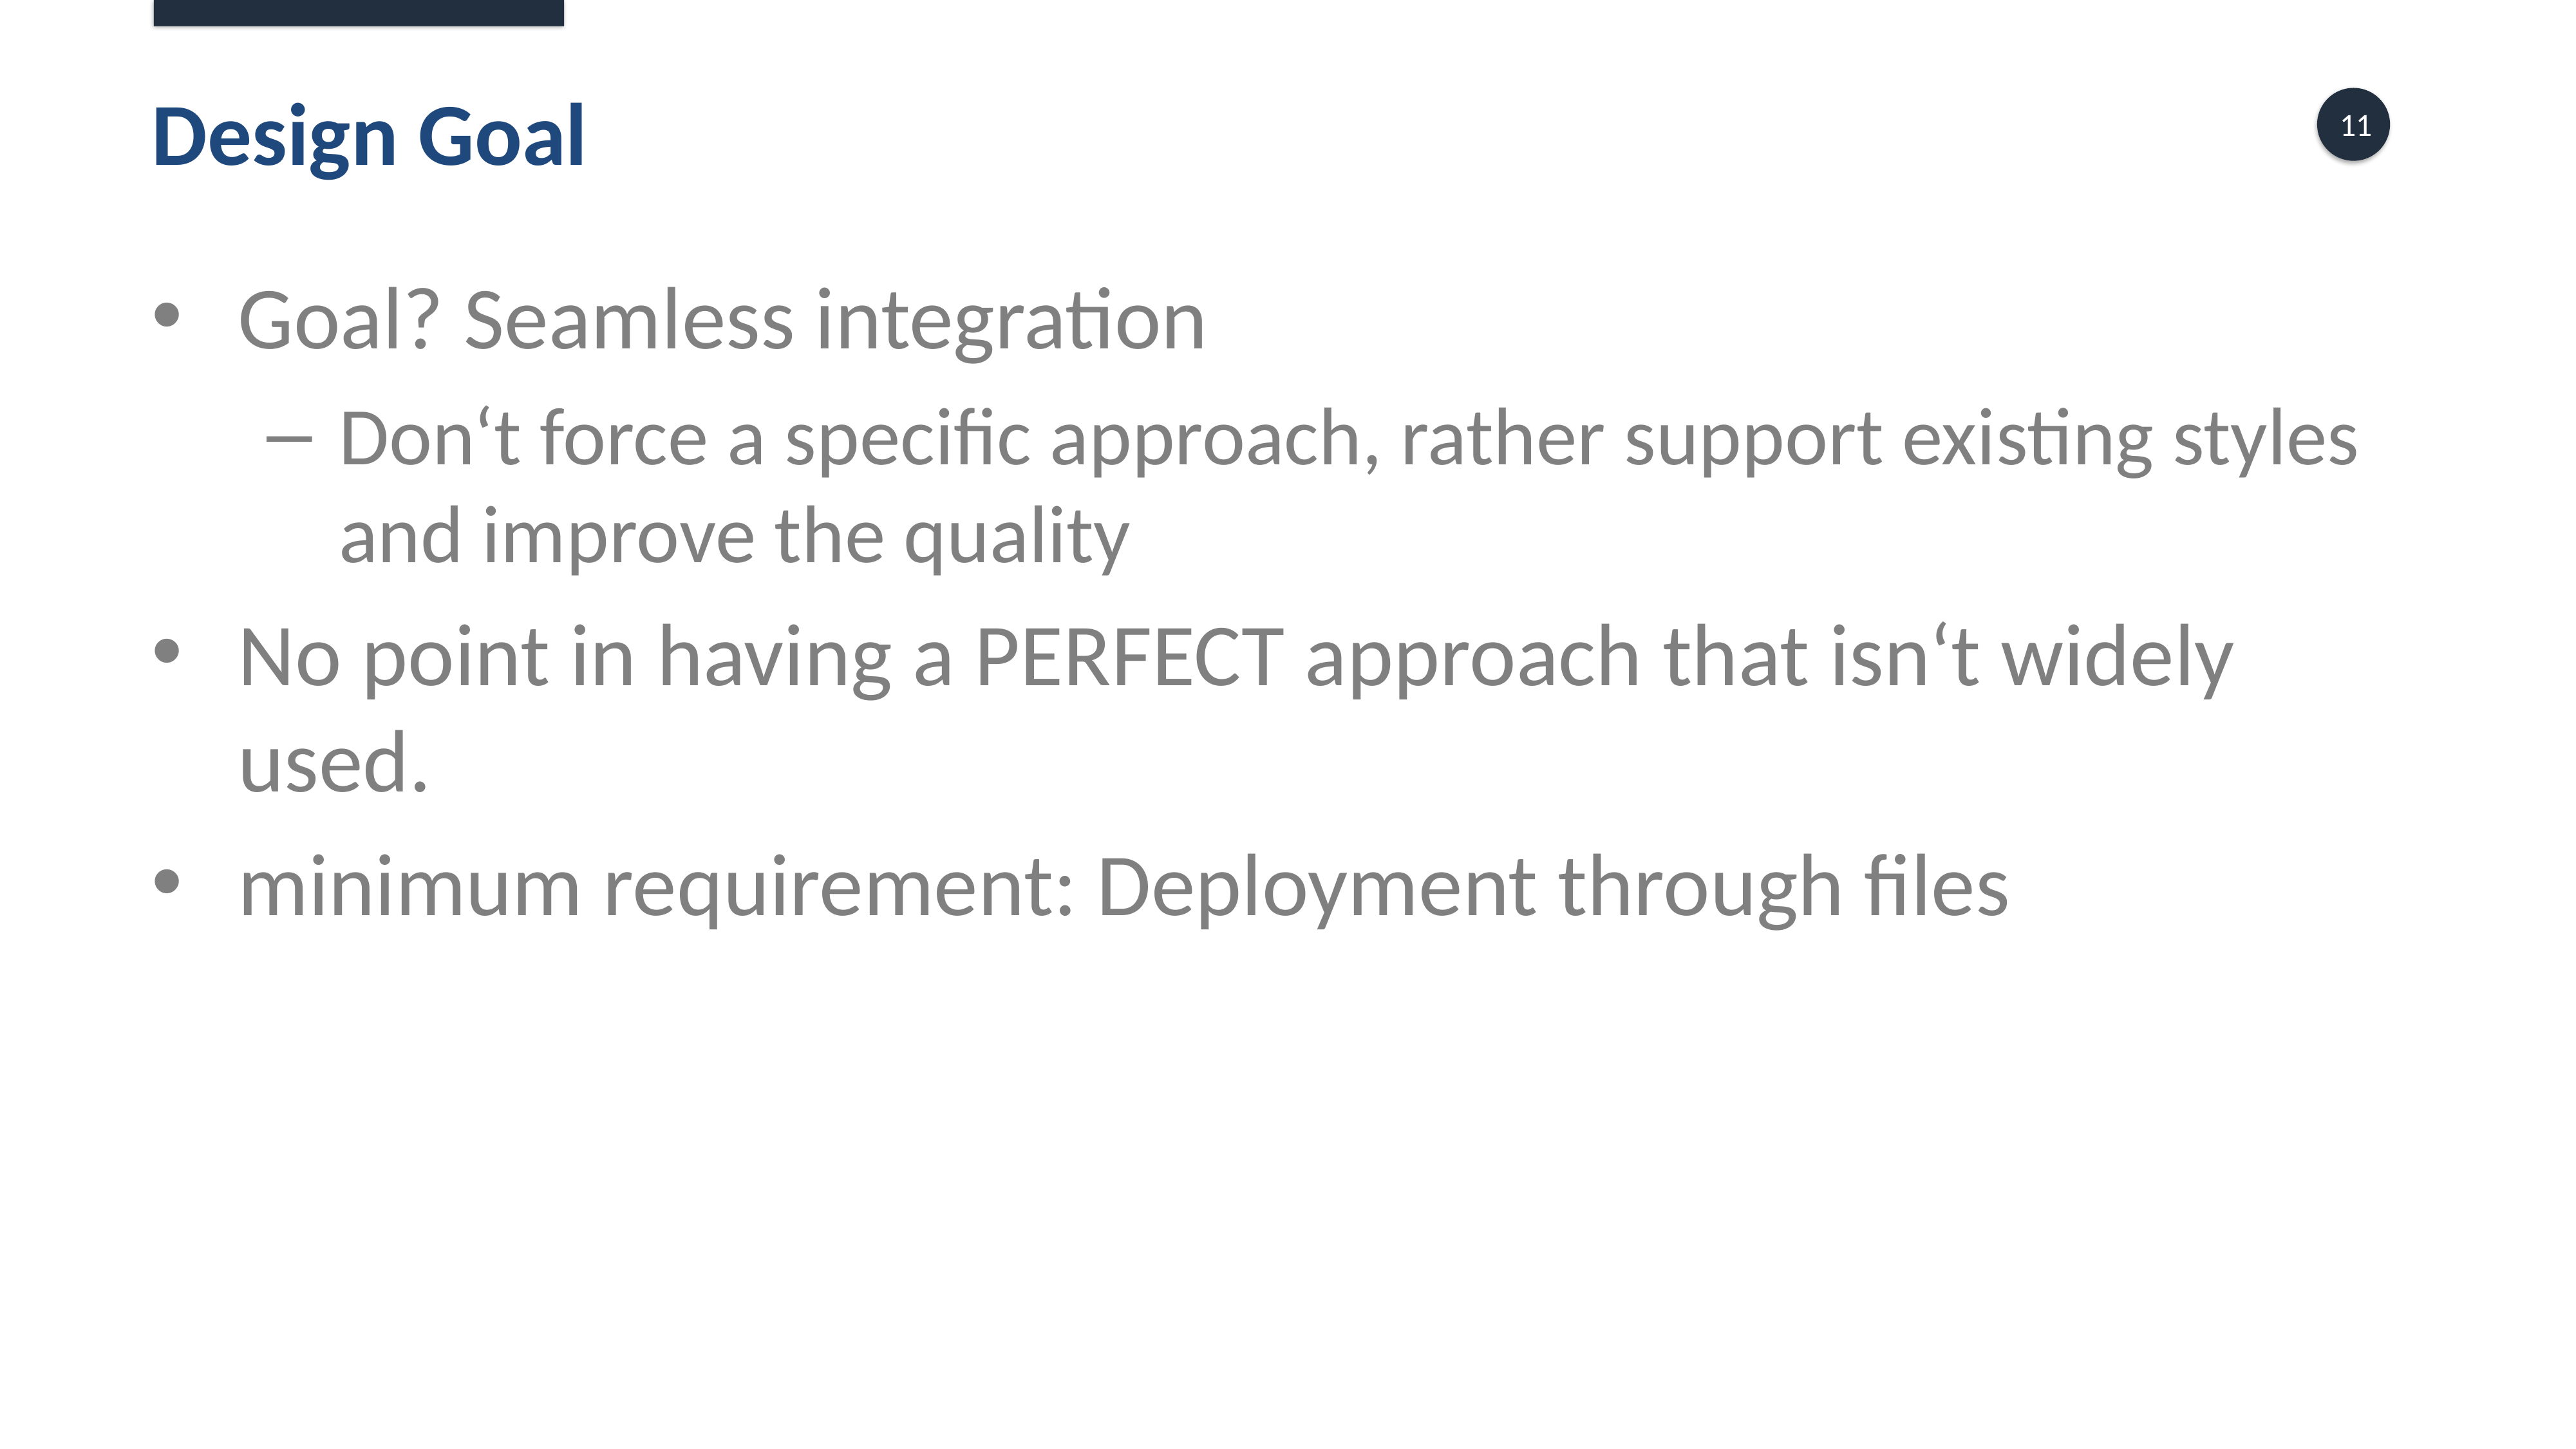

# Design Goal
Goal? Seamless integration
Don‘t force a specific approach, rather support existing styles and improve the quality
No point in having a PERFECT approach that isn‘t widely used.
minimum requirement: Deployment through files